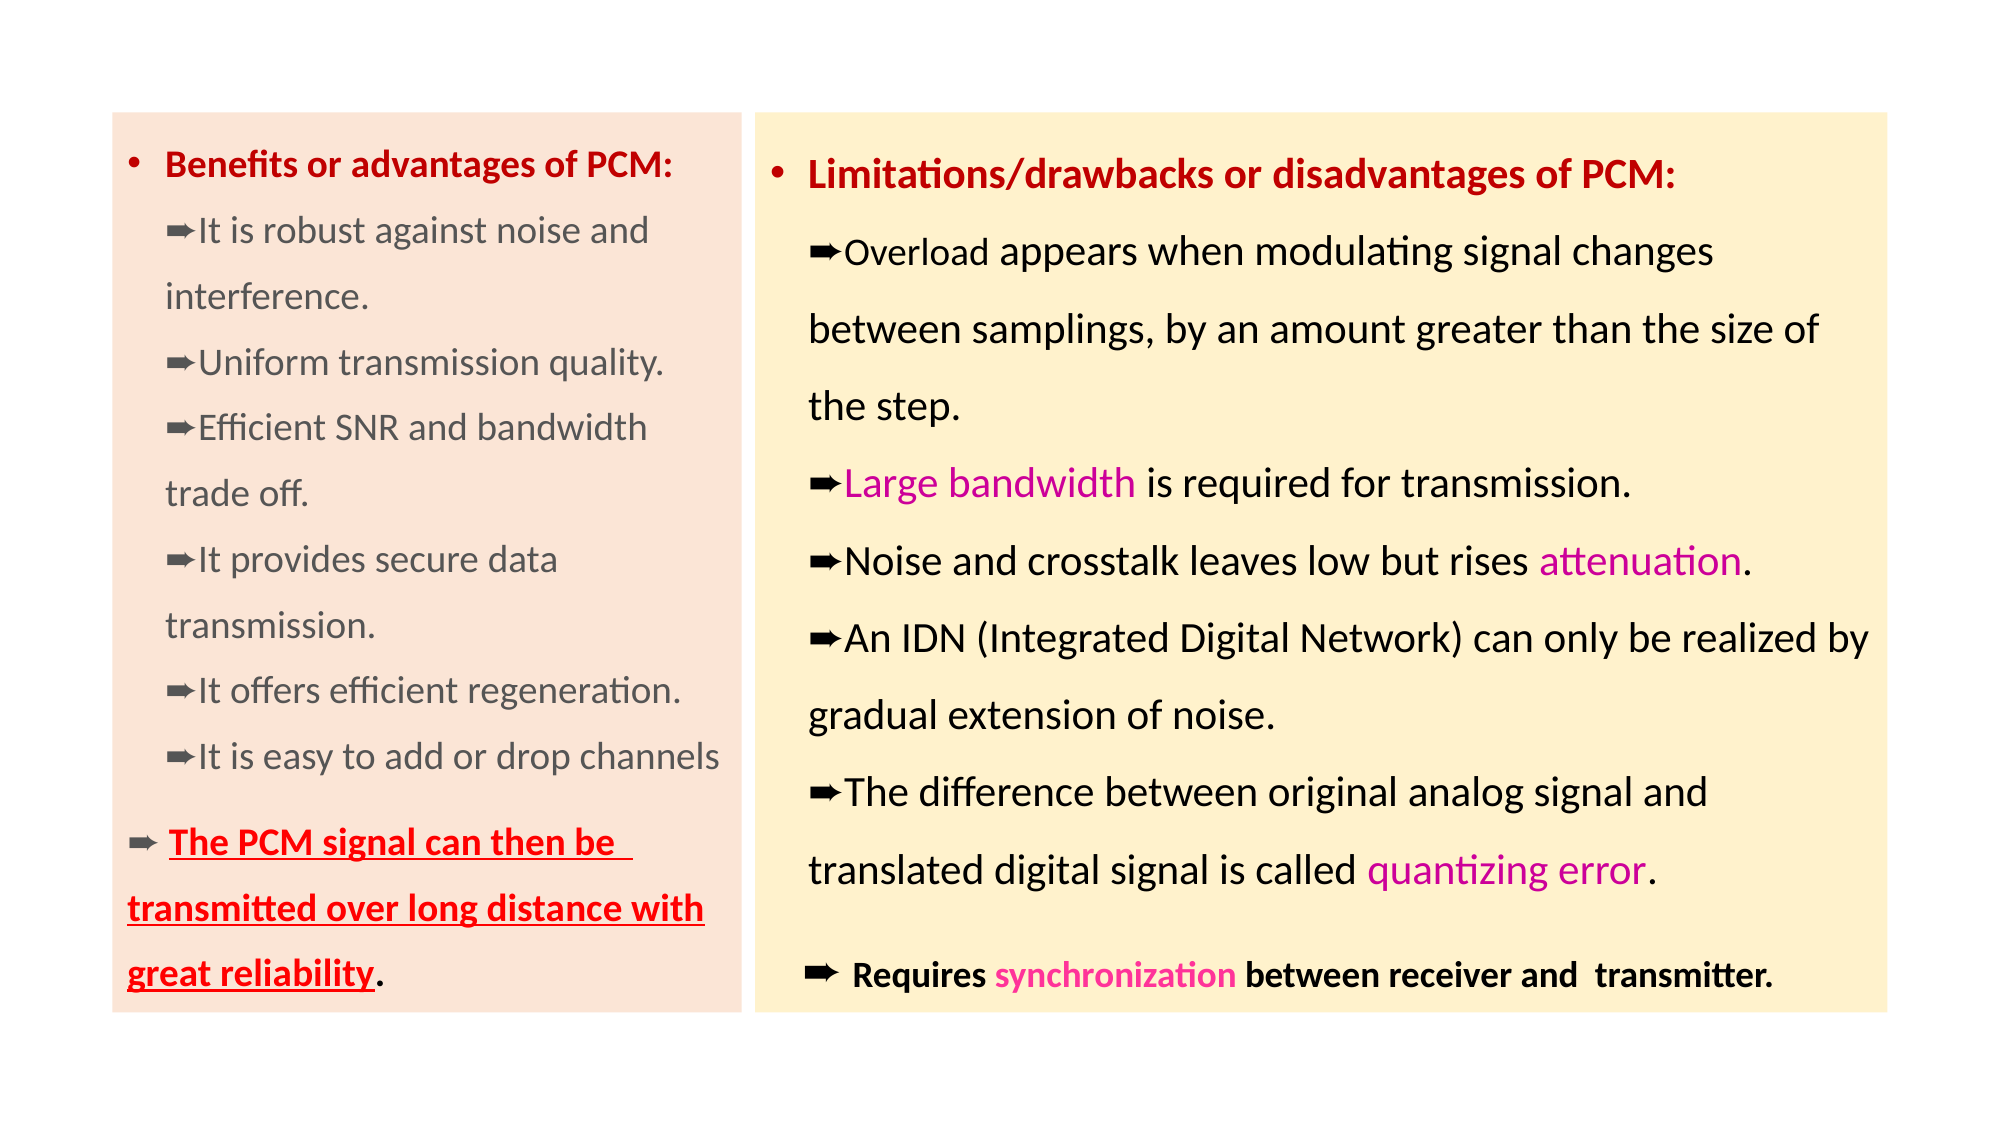

Benefits or advantages of PCM:
➨It is robust against noise and interference.
➨Uniform transmission quality.
➨Efficient SNR and bandwidth trade off.
➨It provides secure data transmission.
➨It offers efficient regeneration.
➨It is easy to add or drop channels
➨ The PCM signal can then be   transmitted over long distance with great reliability.

Limitations/drawbacks or disadvantages of PCM:
➨Overload appears when modulating signal changes between samplings, by an amount greater than the size of the step.
➨Large bandwidth is required for transmission.
➨Noise and crosstalk leaves low but rises attenuation.
➨An IDN (Integrated Digital Network) can only be realized by gradual extension of noise.
➨The difference between original analog signal and translated digital signal is called quantizing error.
   ➨ Requires synchronization between receiver and  transmitter.